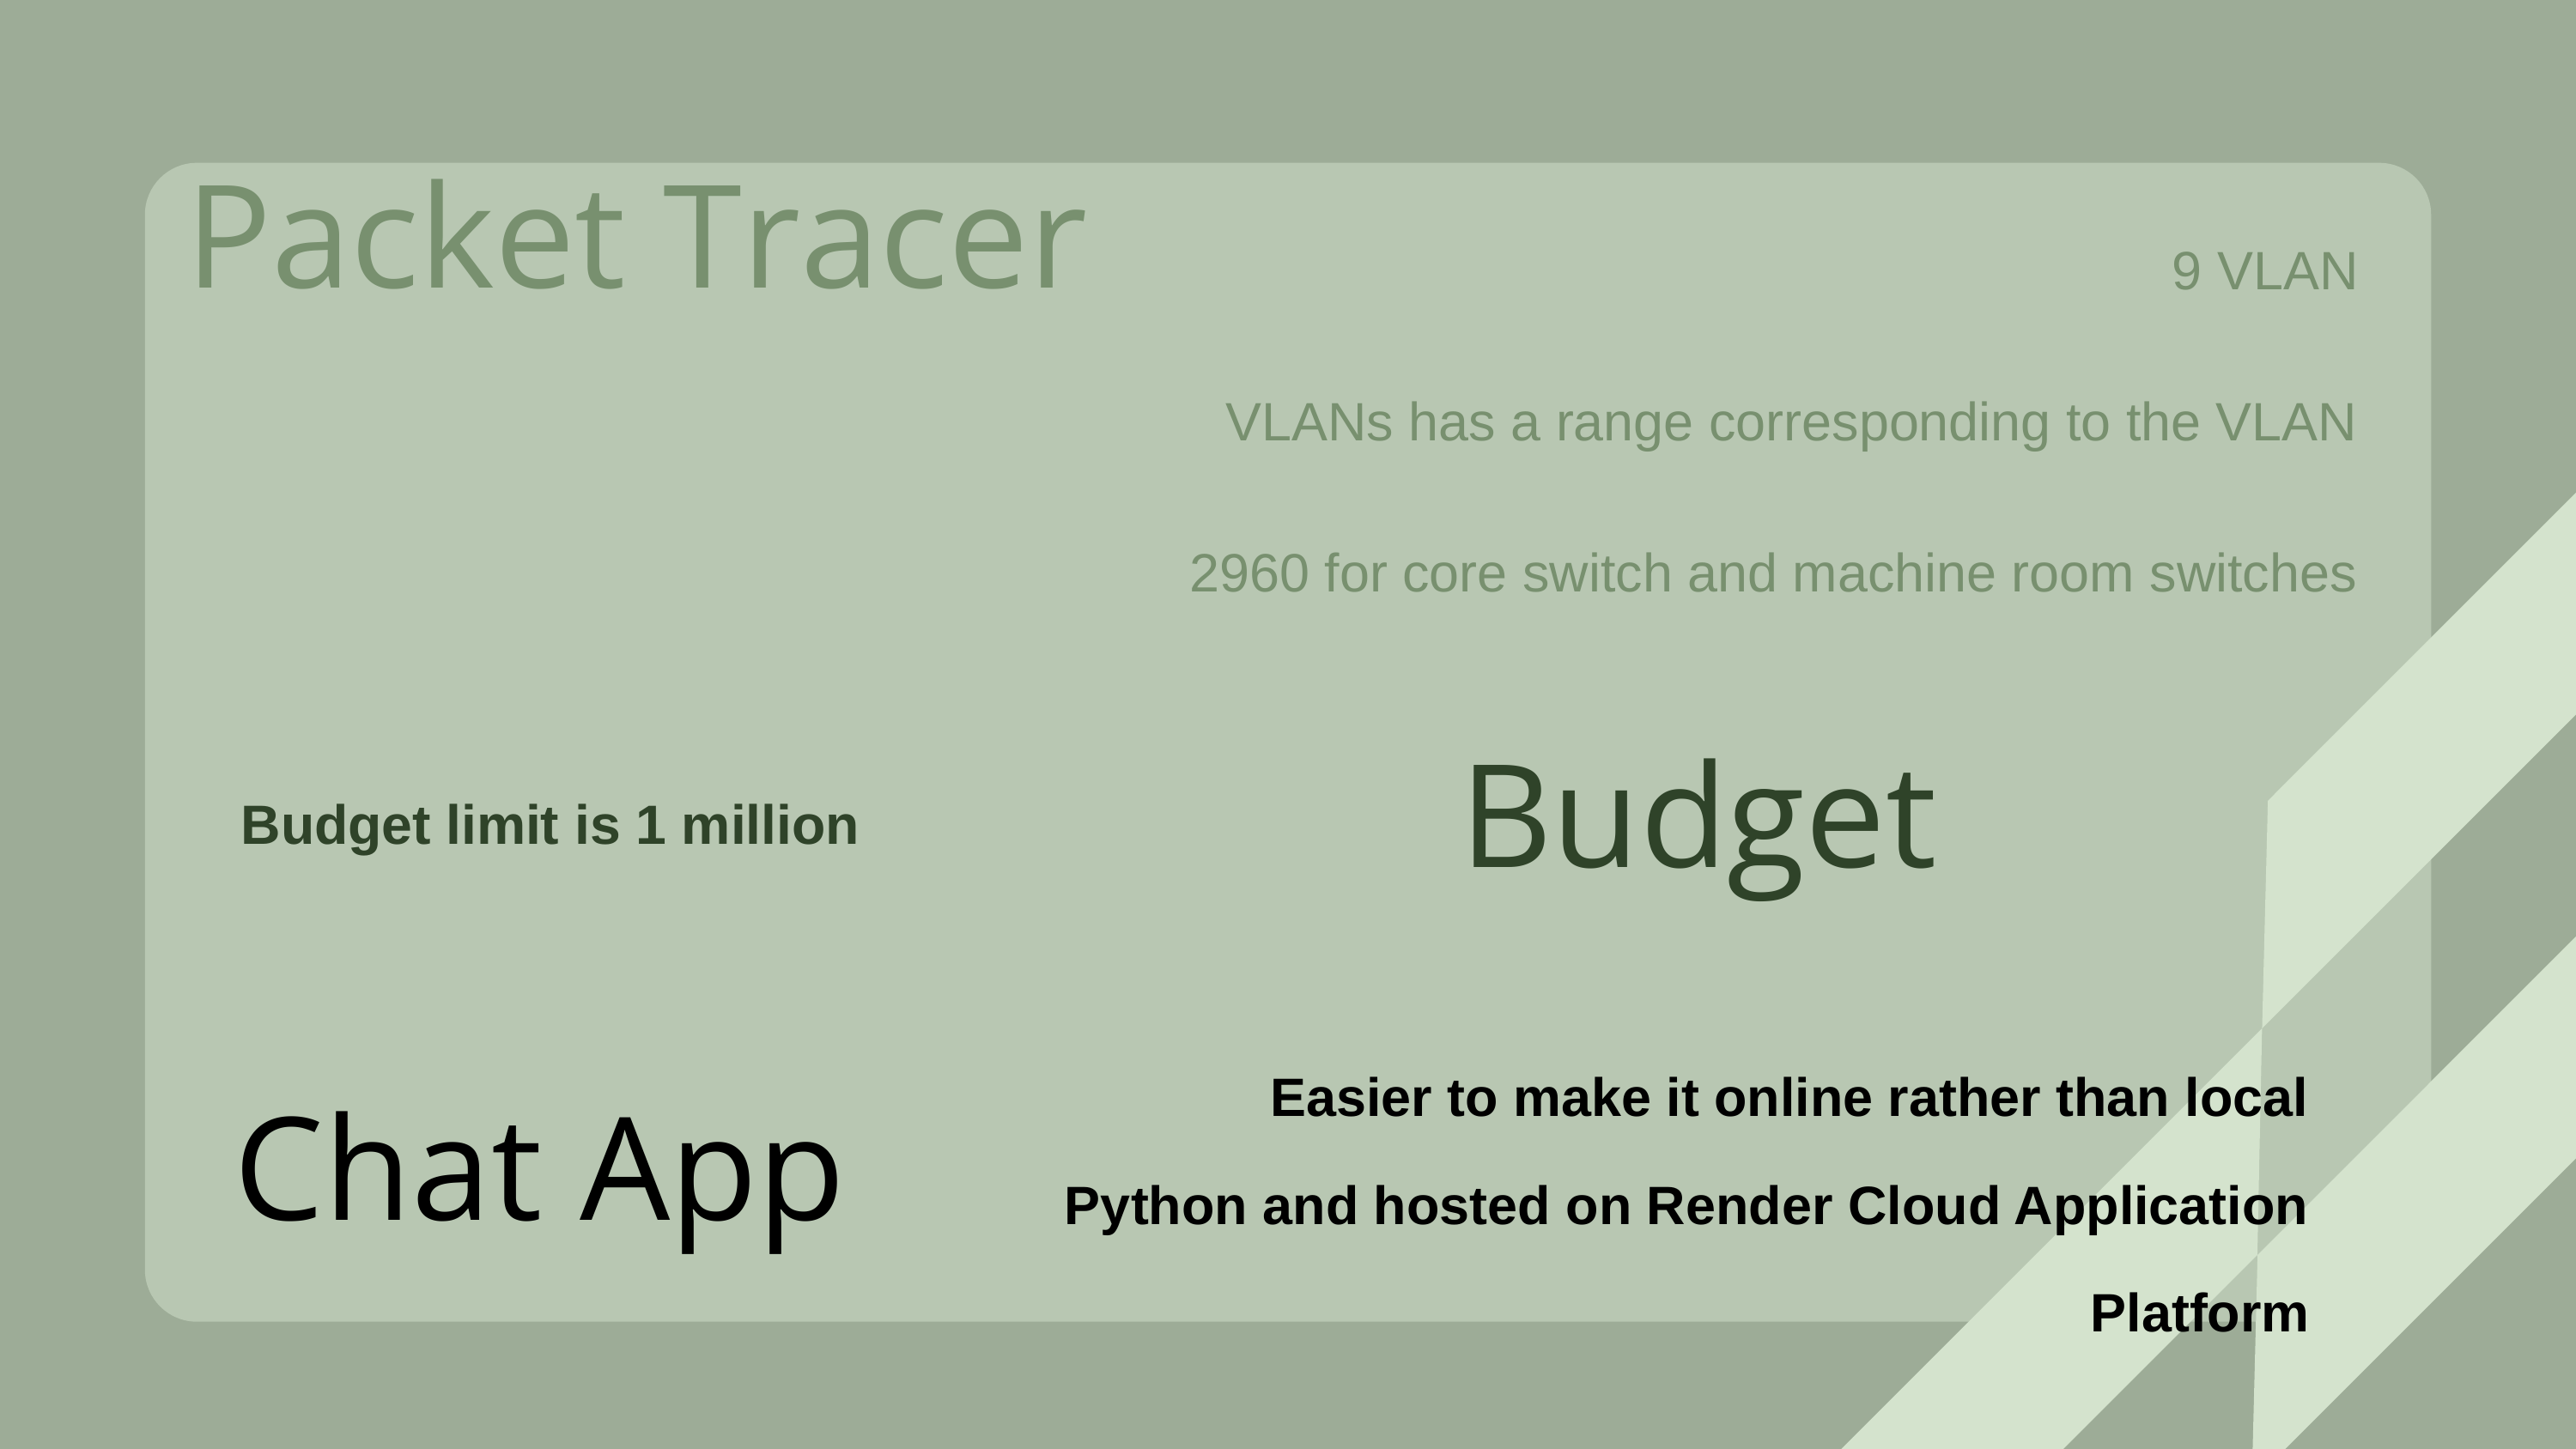

Packet Tracer
9 VLAN

VLANs has a range corresponding to the VLAN

2960 for core switch and machine room switches

Budget
Budget limit is 1 million
Easier to make it online rather than local
Python and hosted on Render Cloud Application Platform
Chat App